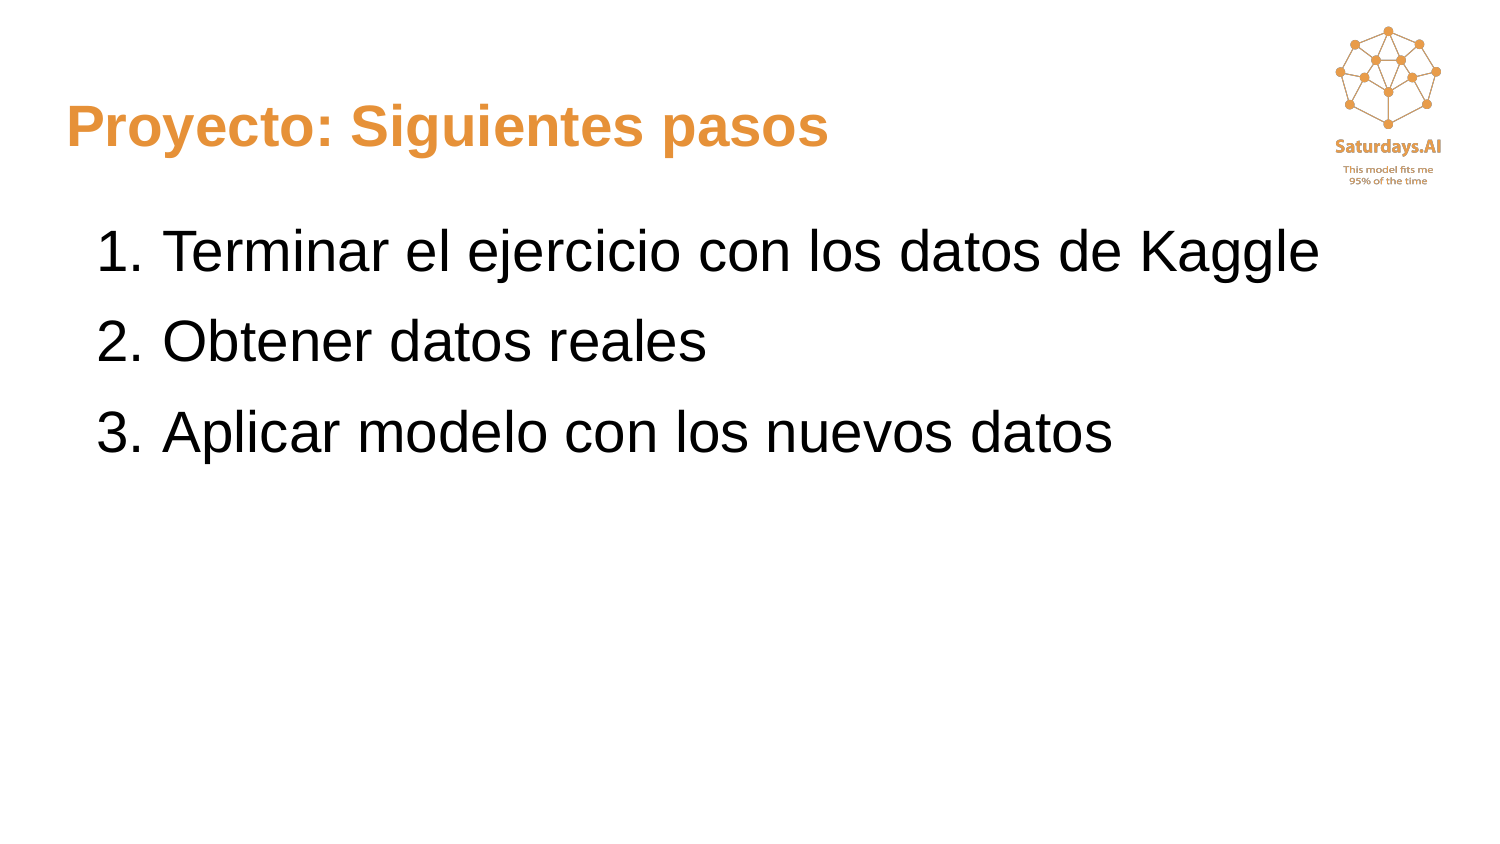

Proyecto: Siguientes pasos
# Terminar el ejercicio con los datos de Kaggle
Obtener datos reales
Aplicar modelo con los nuevos datos